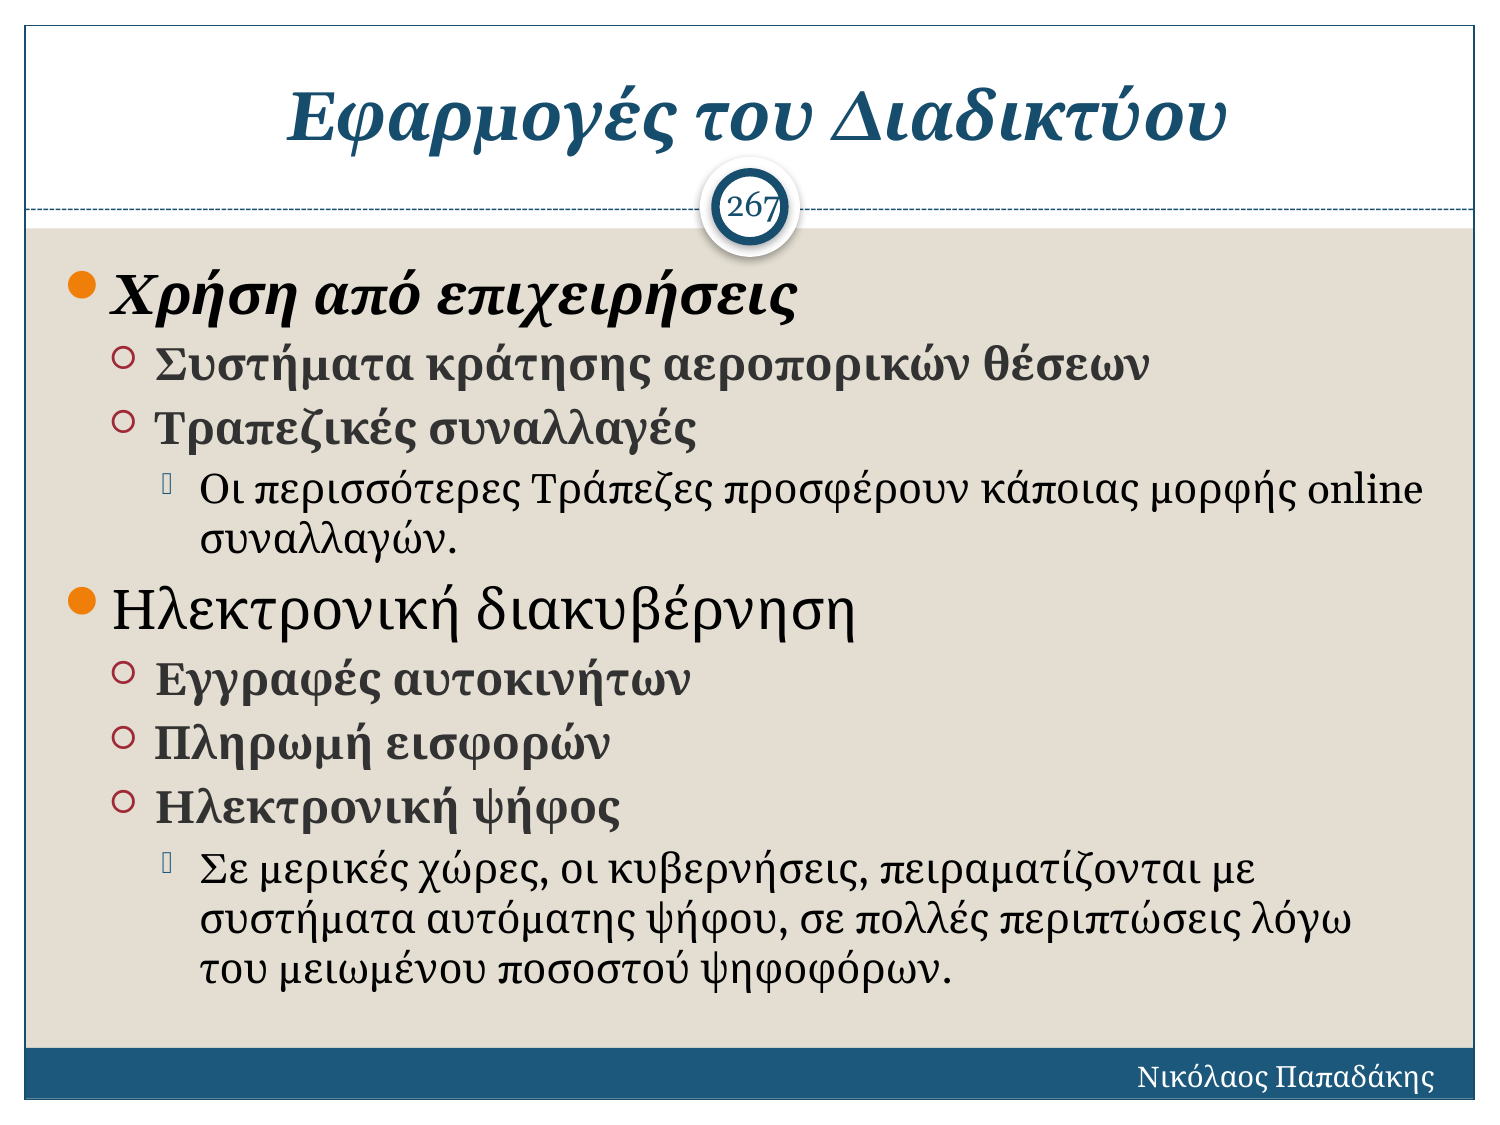

# Εφαρμογές του Διαδικτύου
267
Χρήση από επιχειρήσεις
Συστήματα κράτησης αεροπορικών θέσεων
Τραπεζικές συναλλαγές
Οι περισσότερες Τράπεζες προσφέρουν κάποιας μορφής online συναλλαγών.
Ηλεκτρονική διακυβέρνηση
Εγγραφές αυτοκινήτων
Πληρωμή εισφορών
Ηλεκτρονική ψήφος
Σε μερικές χώρες, οι κυβερνήσεις, πειραματίζονται με συστήματα αυτόματης ψήφου, σε πολλές περιπτώσεις λόγω του μειωμένου ποσοστού ψηφοφόρων.

Νικόλαος Παπαδάκης